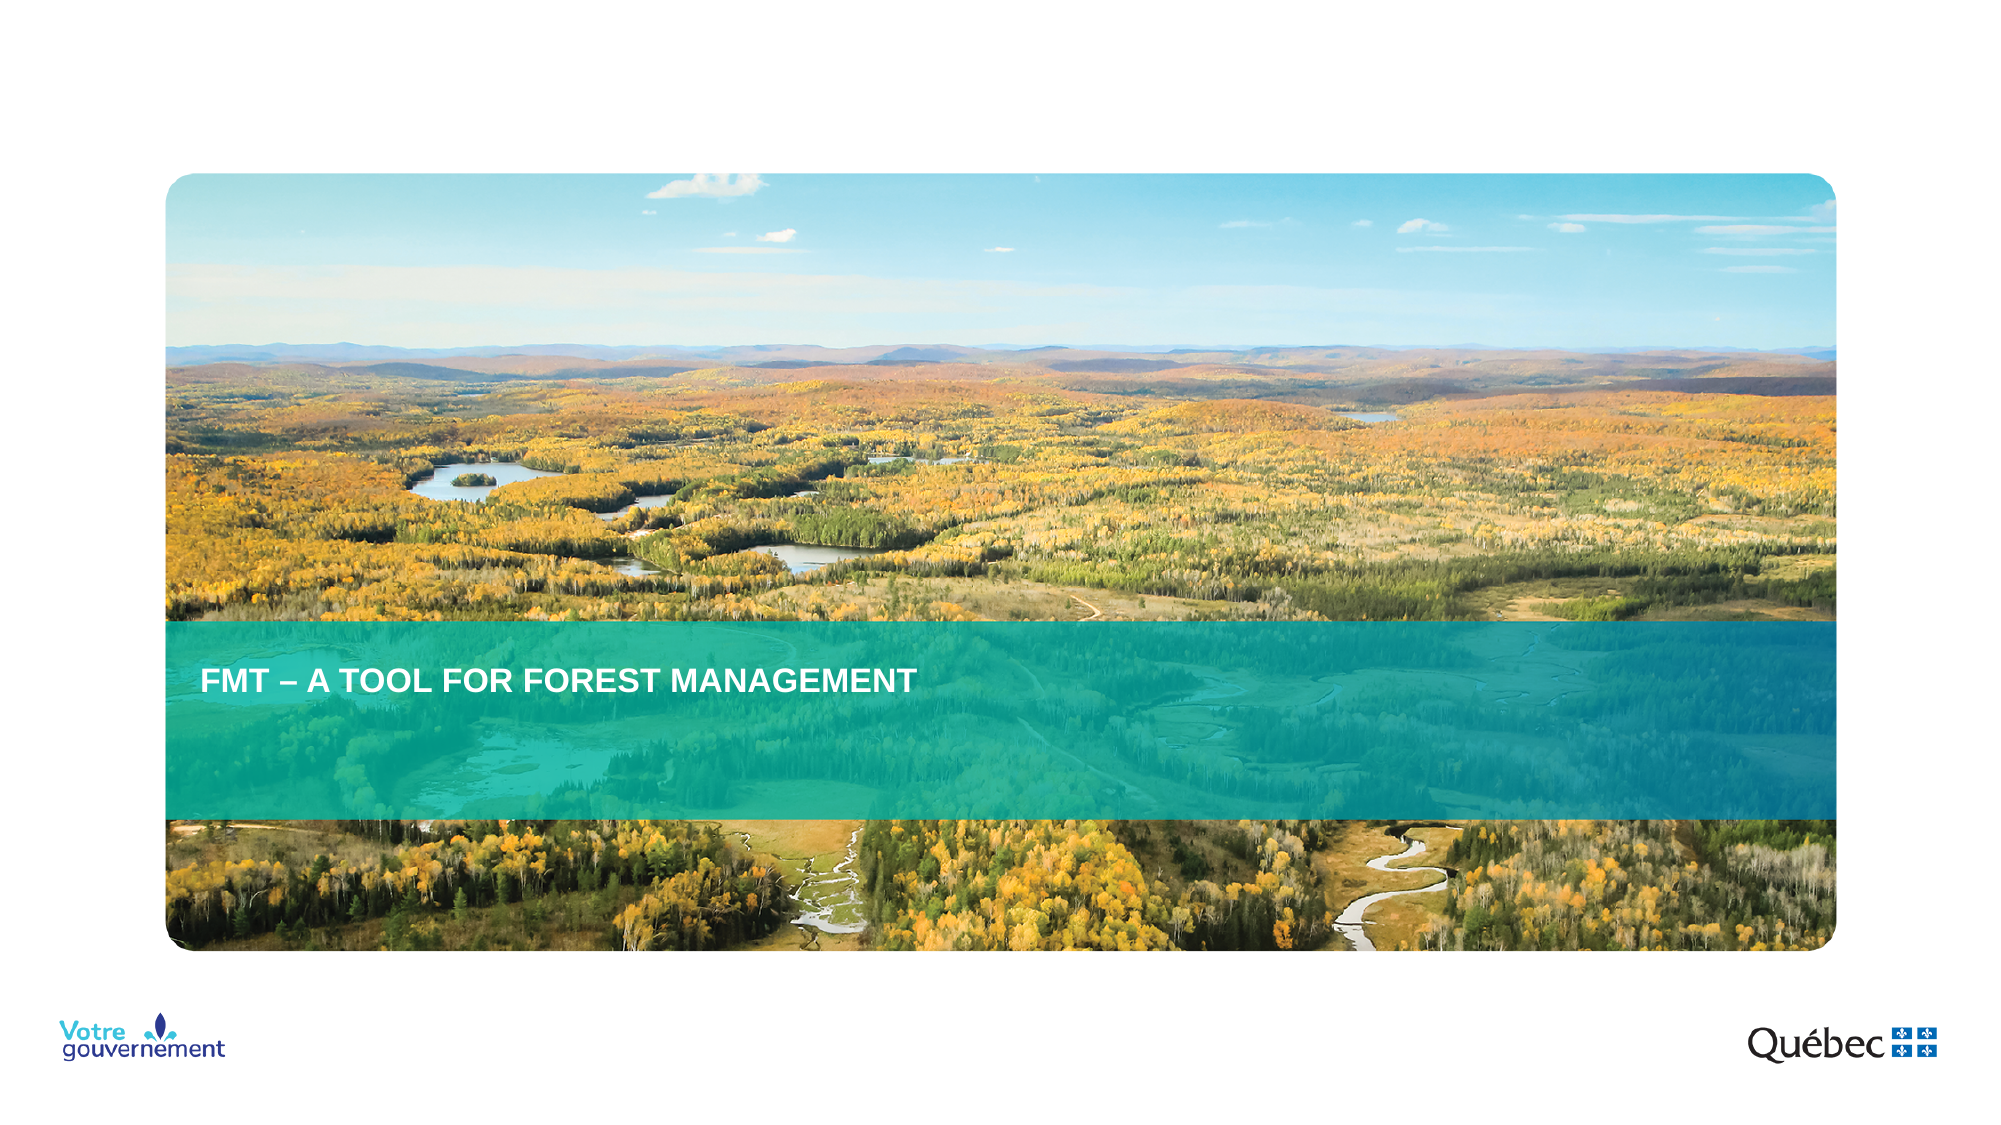

# FMT – A TOOL FOR FOREST MANAGEMENT